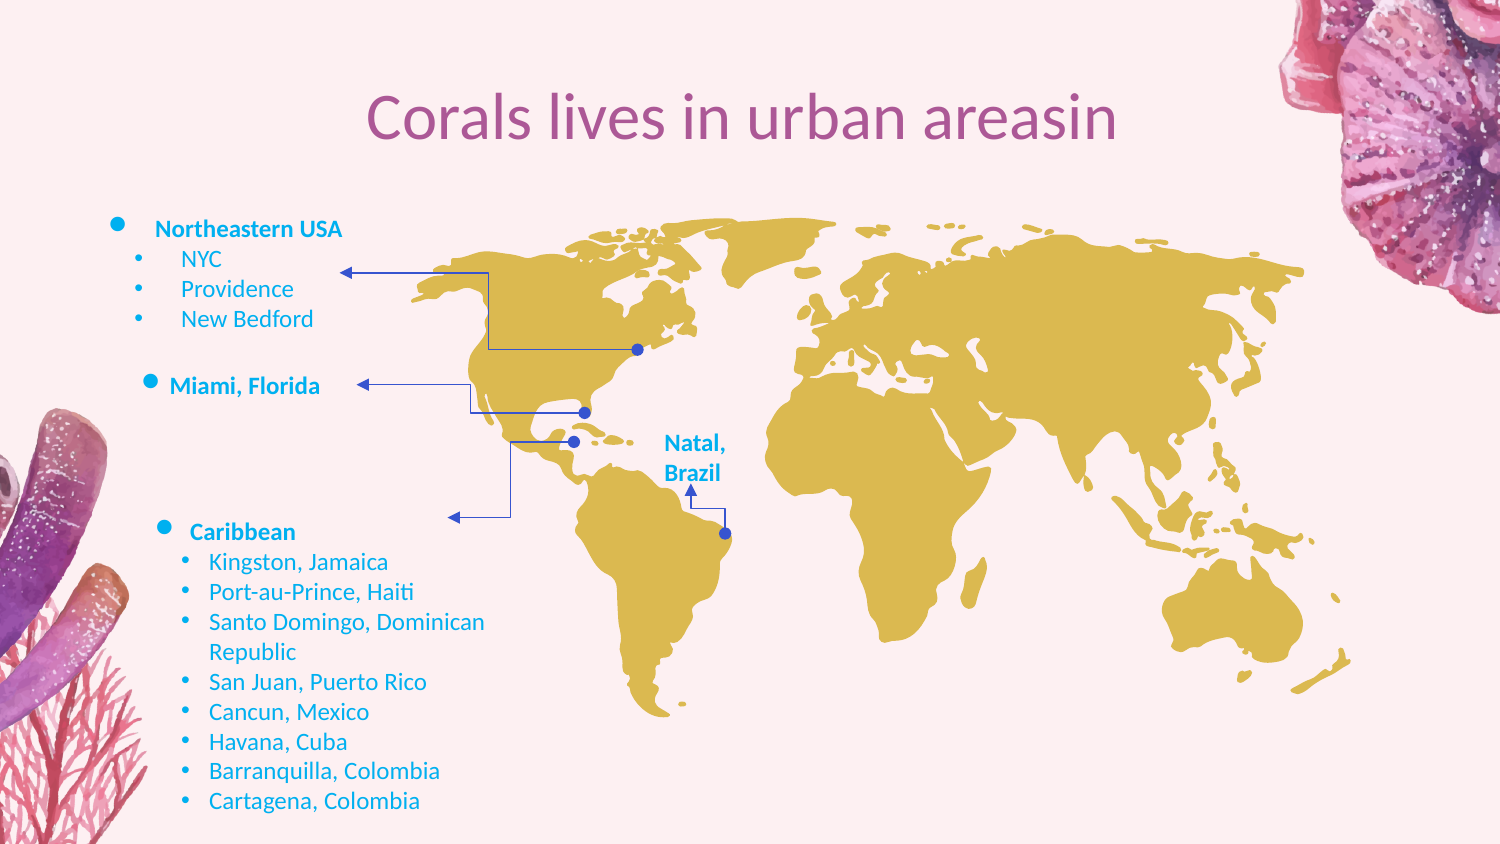

# Corals lives in urban areasin
Northeastern USA
NYC
Providence
New Bedford

Miami, Florida
Natal,
Brazil
 Caribbean
Kingston, Jamaica
Port-au-Prince, Haiti
Santo Domingo, Dominican Republic
San Juan, Puerto Rico
Cancun, Mexico
Havana, Cuba
Barranquilla, Colombia
Cartagena, Colombia